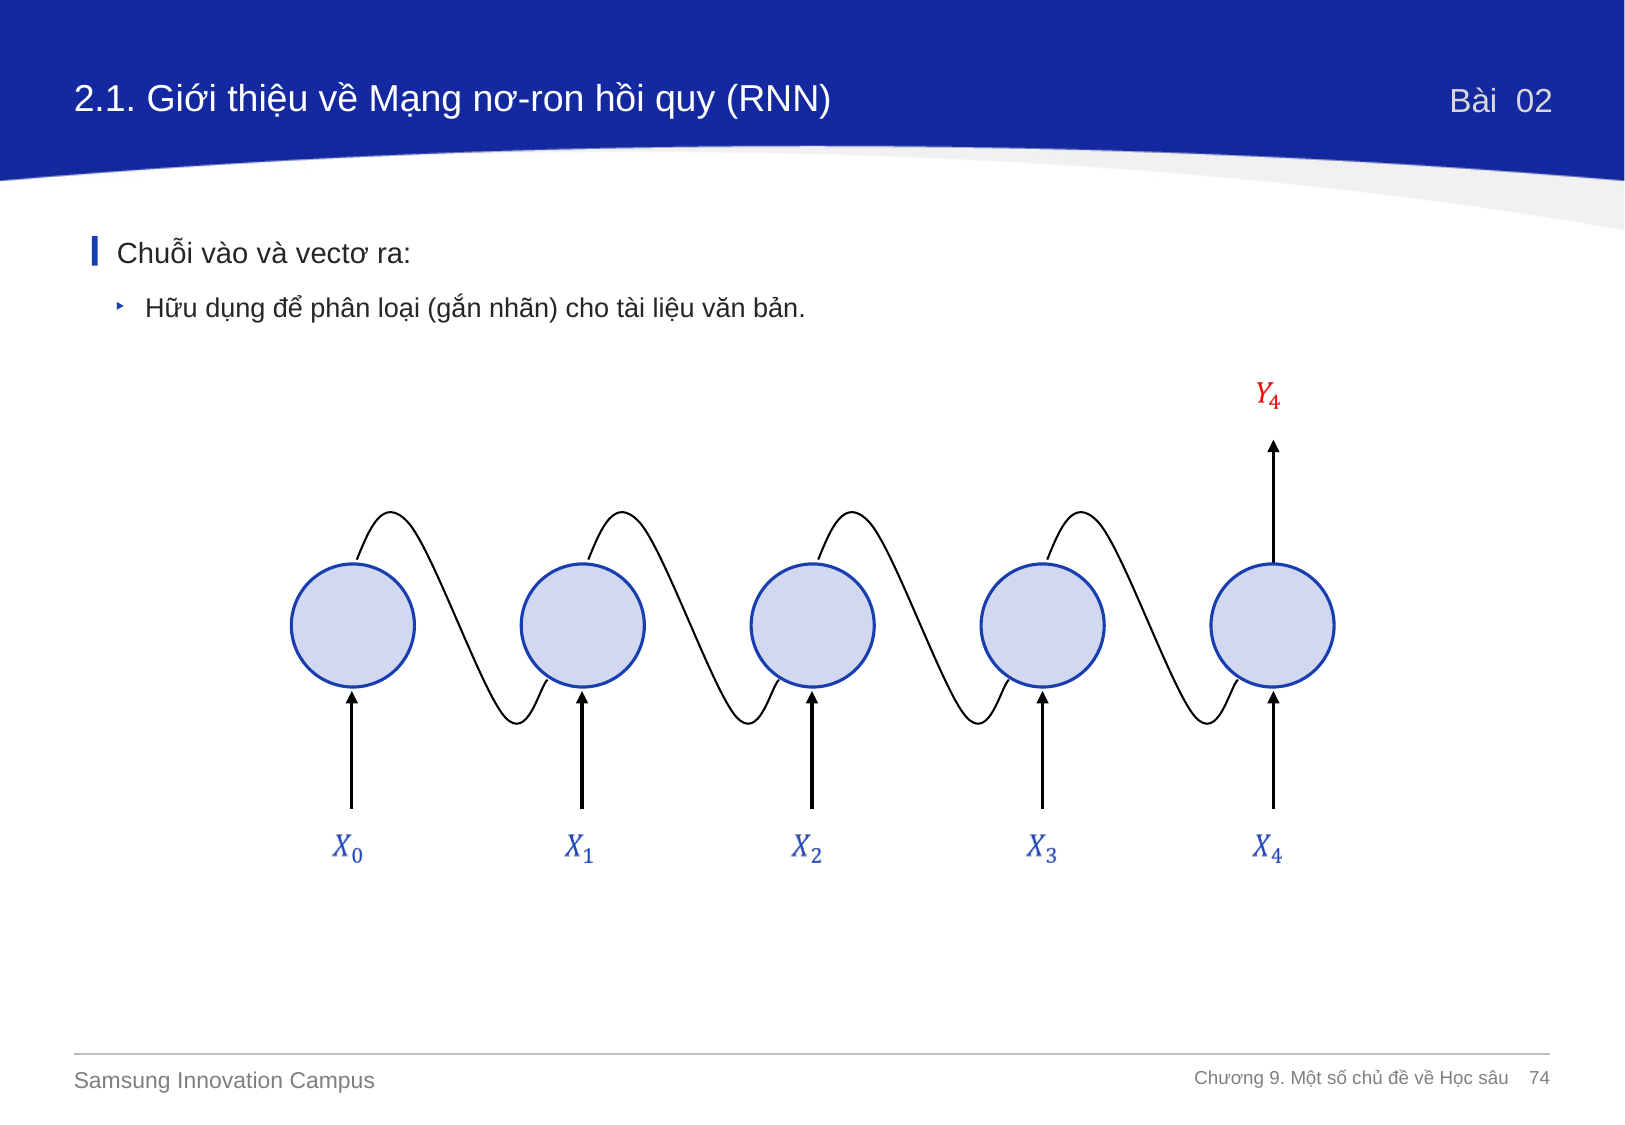

2.1. Giới thiệu về Mạng nơ-ron hồi quy (RNN)
Bài  02
Chuỗi vào và vectơ ra:

Hữu dụng để phân loại (gắn nhãn) cho tài liệu văn bản.